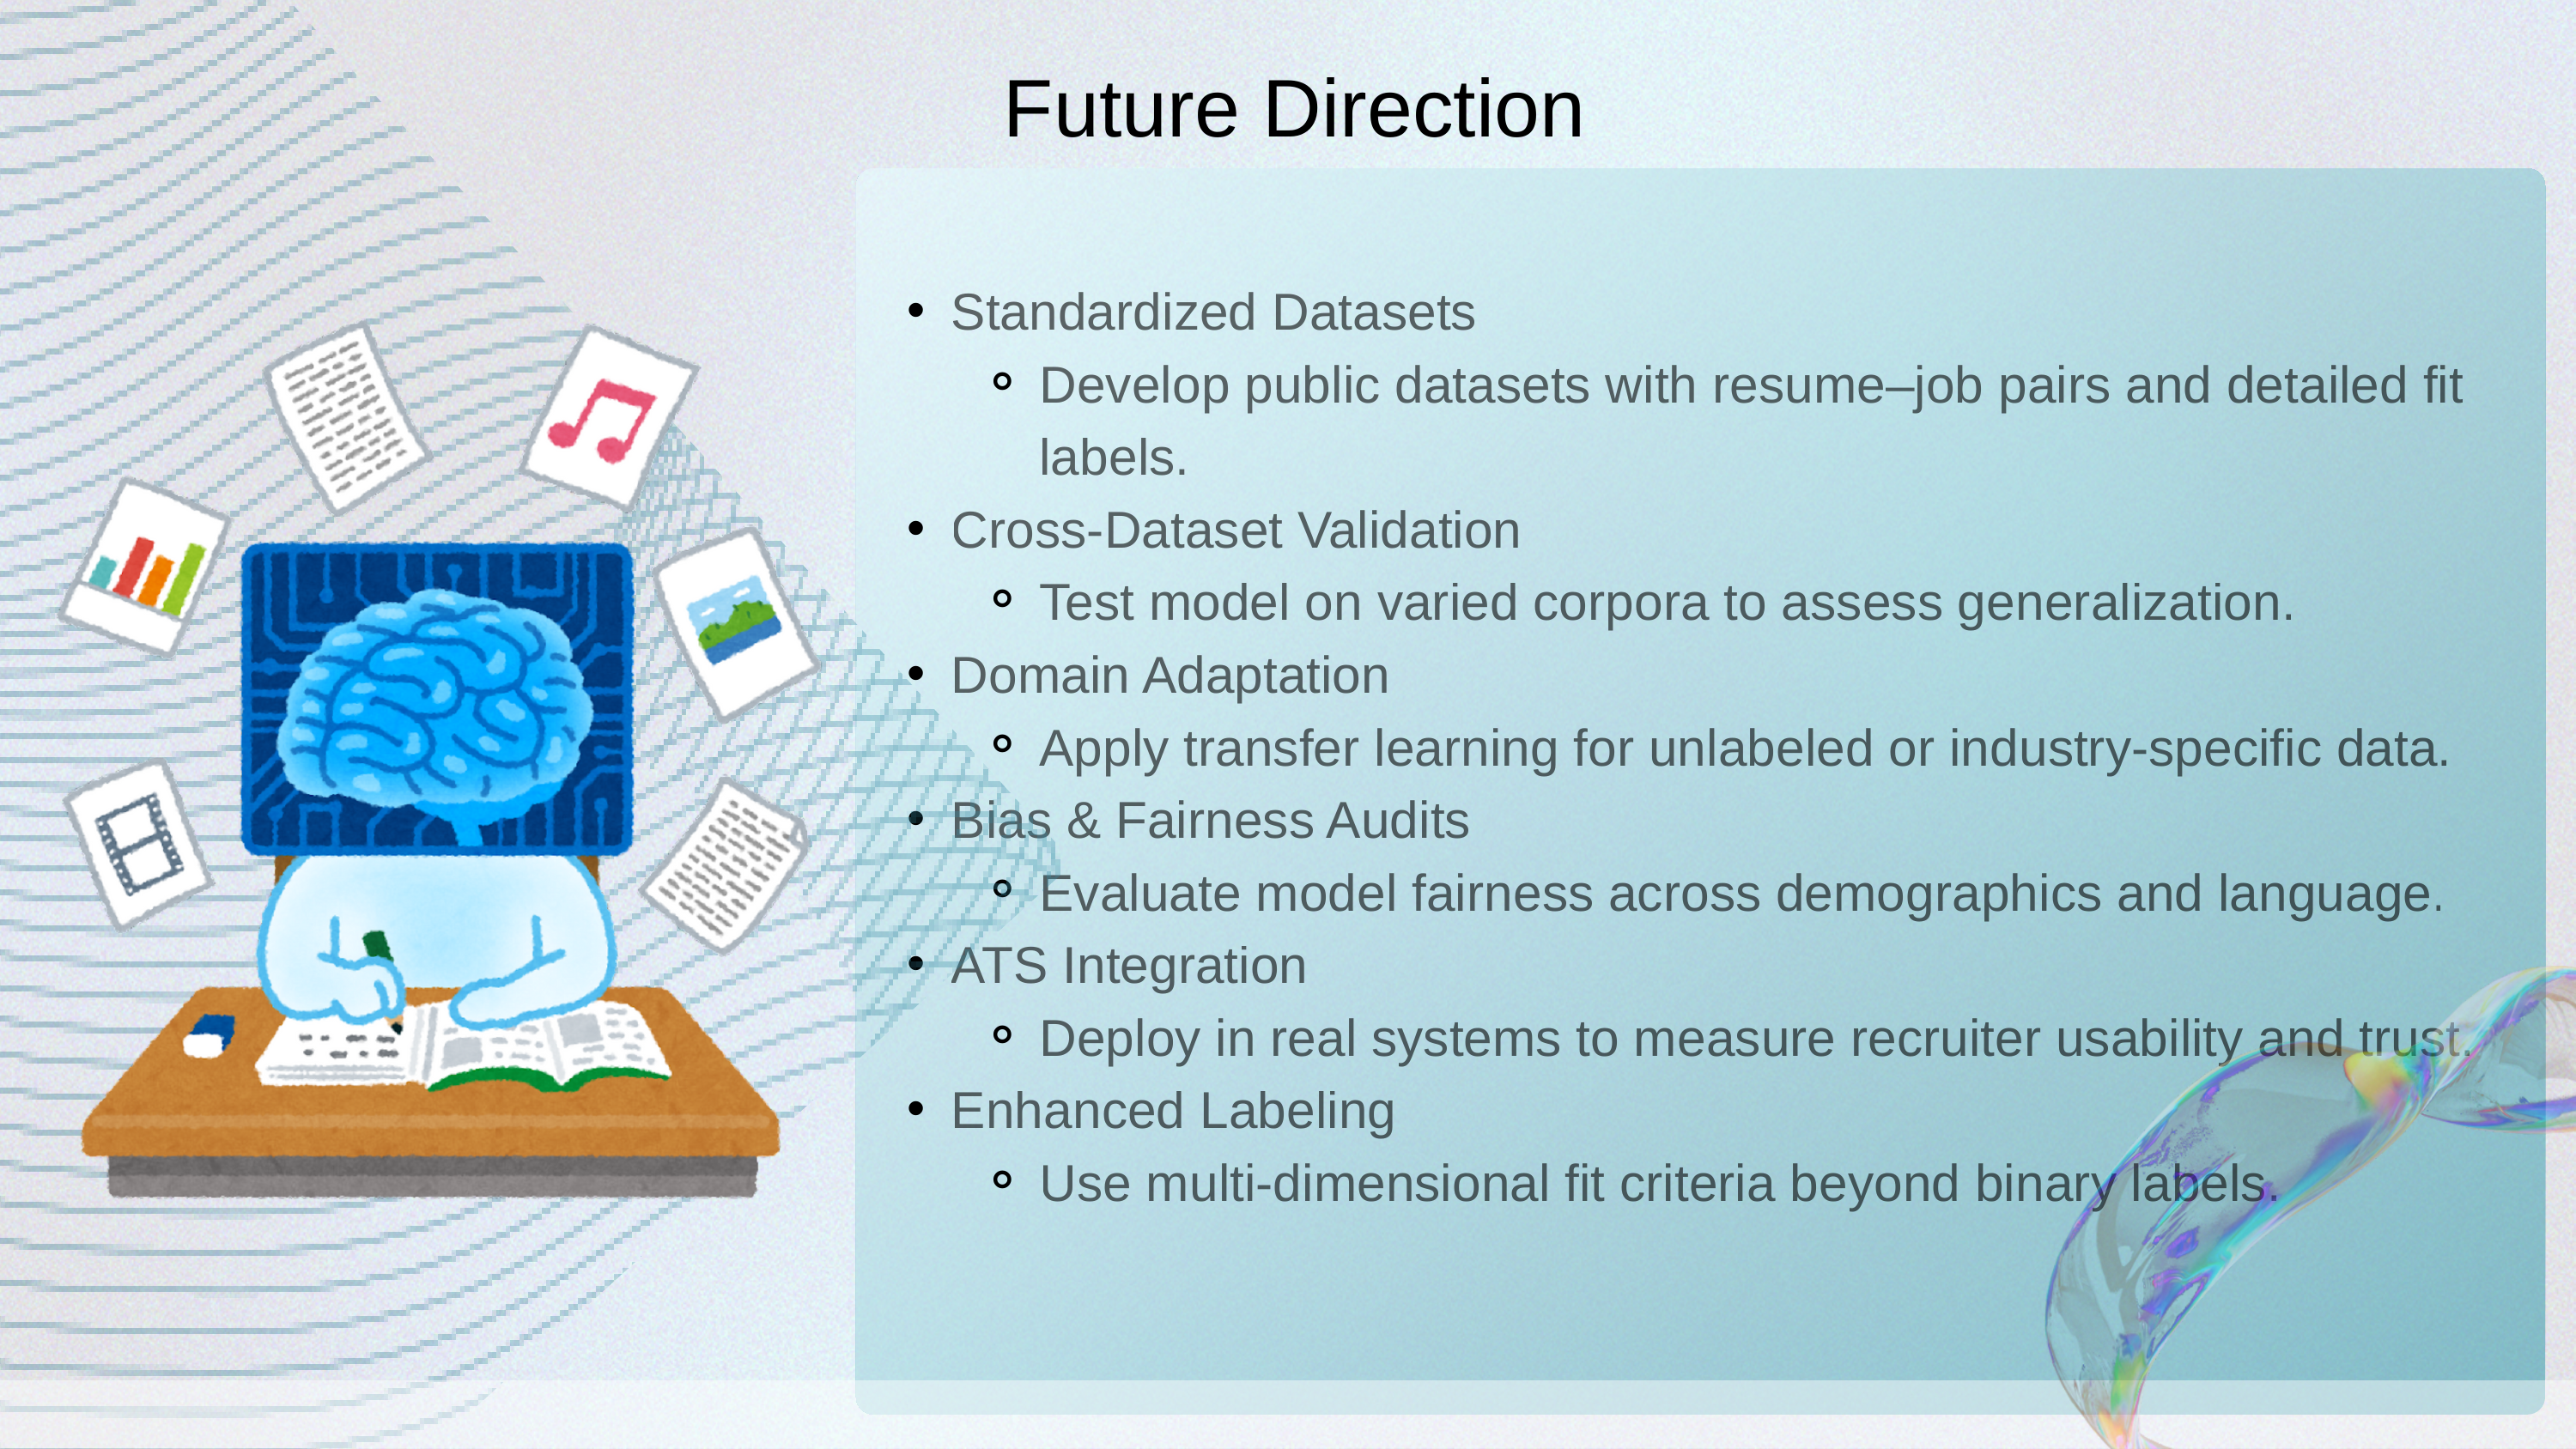

Future Direction

Standardized Datasets
Develop public datasets with resume–job pairs and detailed fit labels.
Cross-Dataset Validation
Test model on varied corpora to assess generalization.
Domain Adaptation
Apply transfer learning for unlabeled or industry-specific data.
Bias & Fairness Audits
Evaluate model fairness across demographics and language.
ATS Integration
Deploy in real systems to measure recruiter usability and trust.
Enhanced Labeling
Use multi-dimensional fit criteria beyond binary labels.